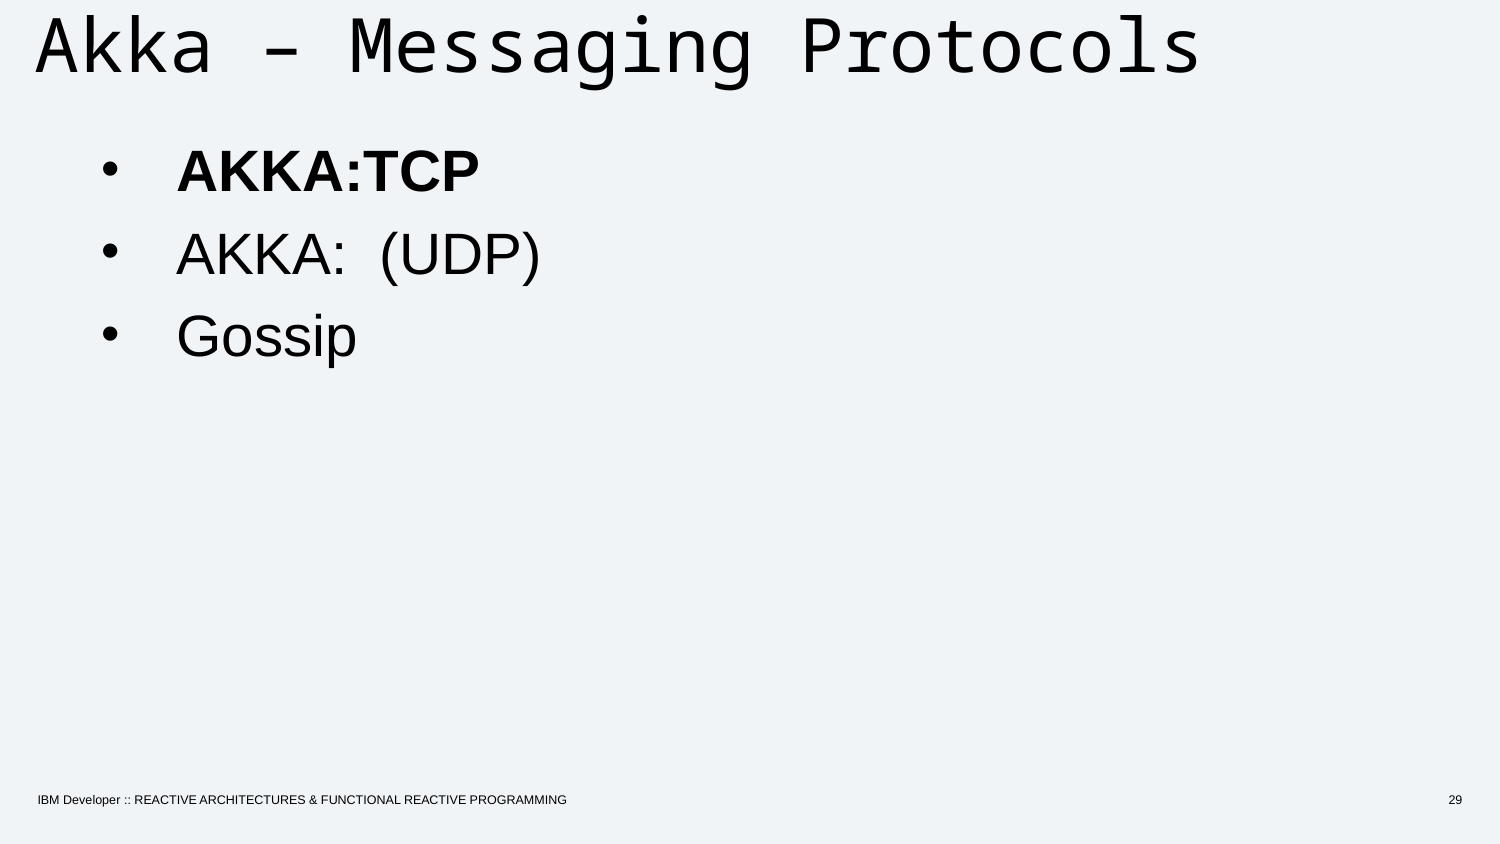

# Akka – Messaging Protocols
AKKA:TCP
AKKA:  (UDP)
Gossip

IBM Developer :: REACTIVE ARCHITECTURES & FUNCTIONAL REACTIVE PROGRAMMING
29